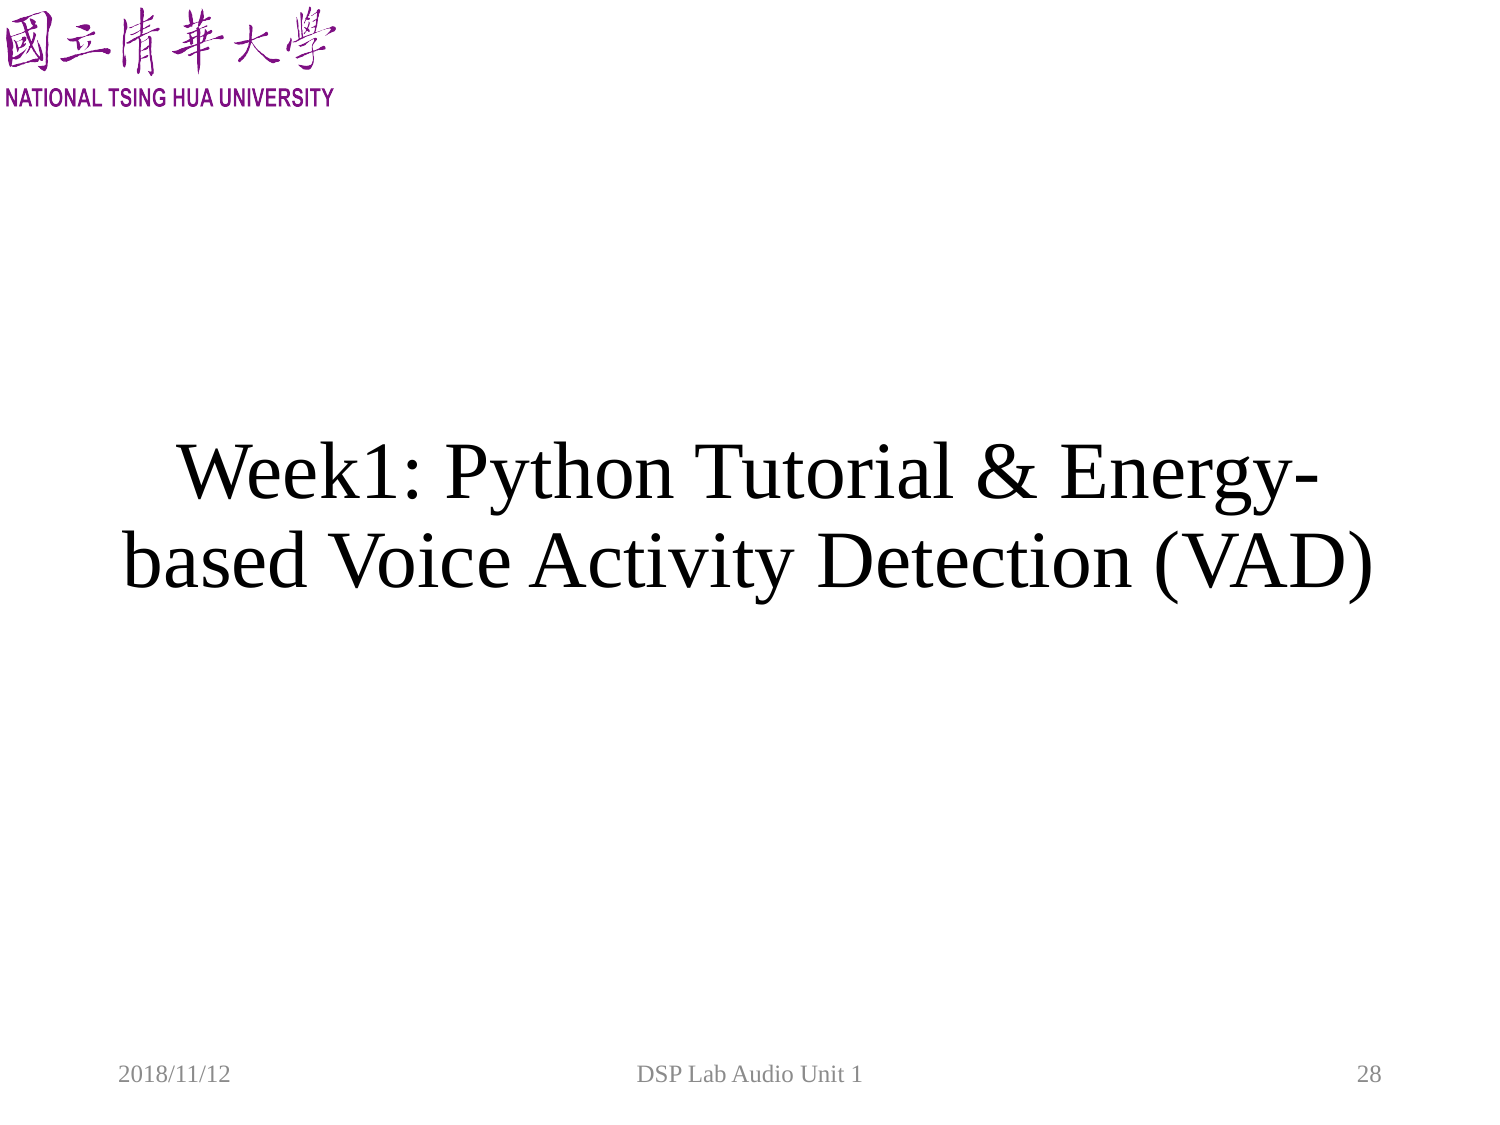

# Week1: Python Tutorial & Energy-based Voice Activity Detection (VAD)
2018/11/12
DSP Lab Audio Unit 1
28